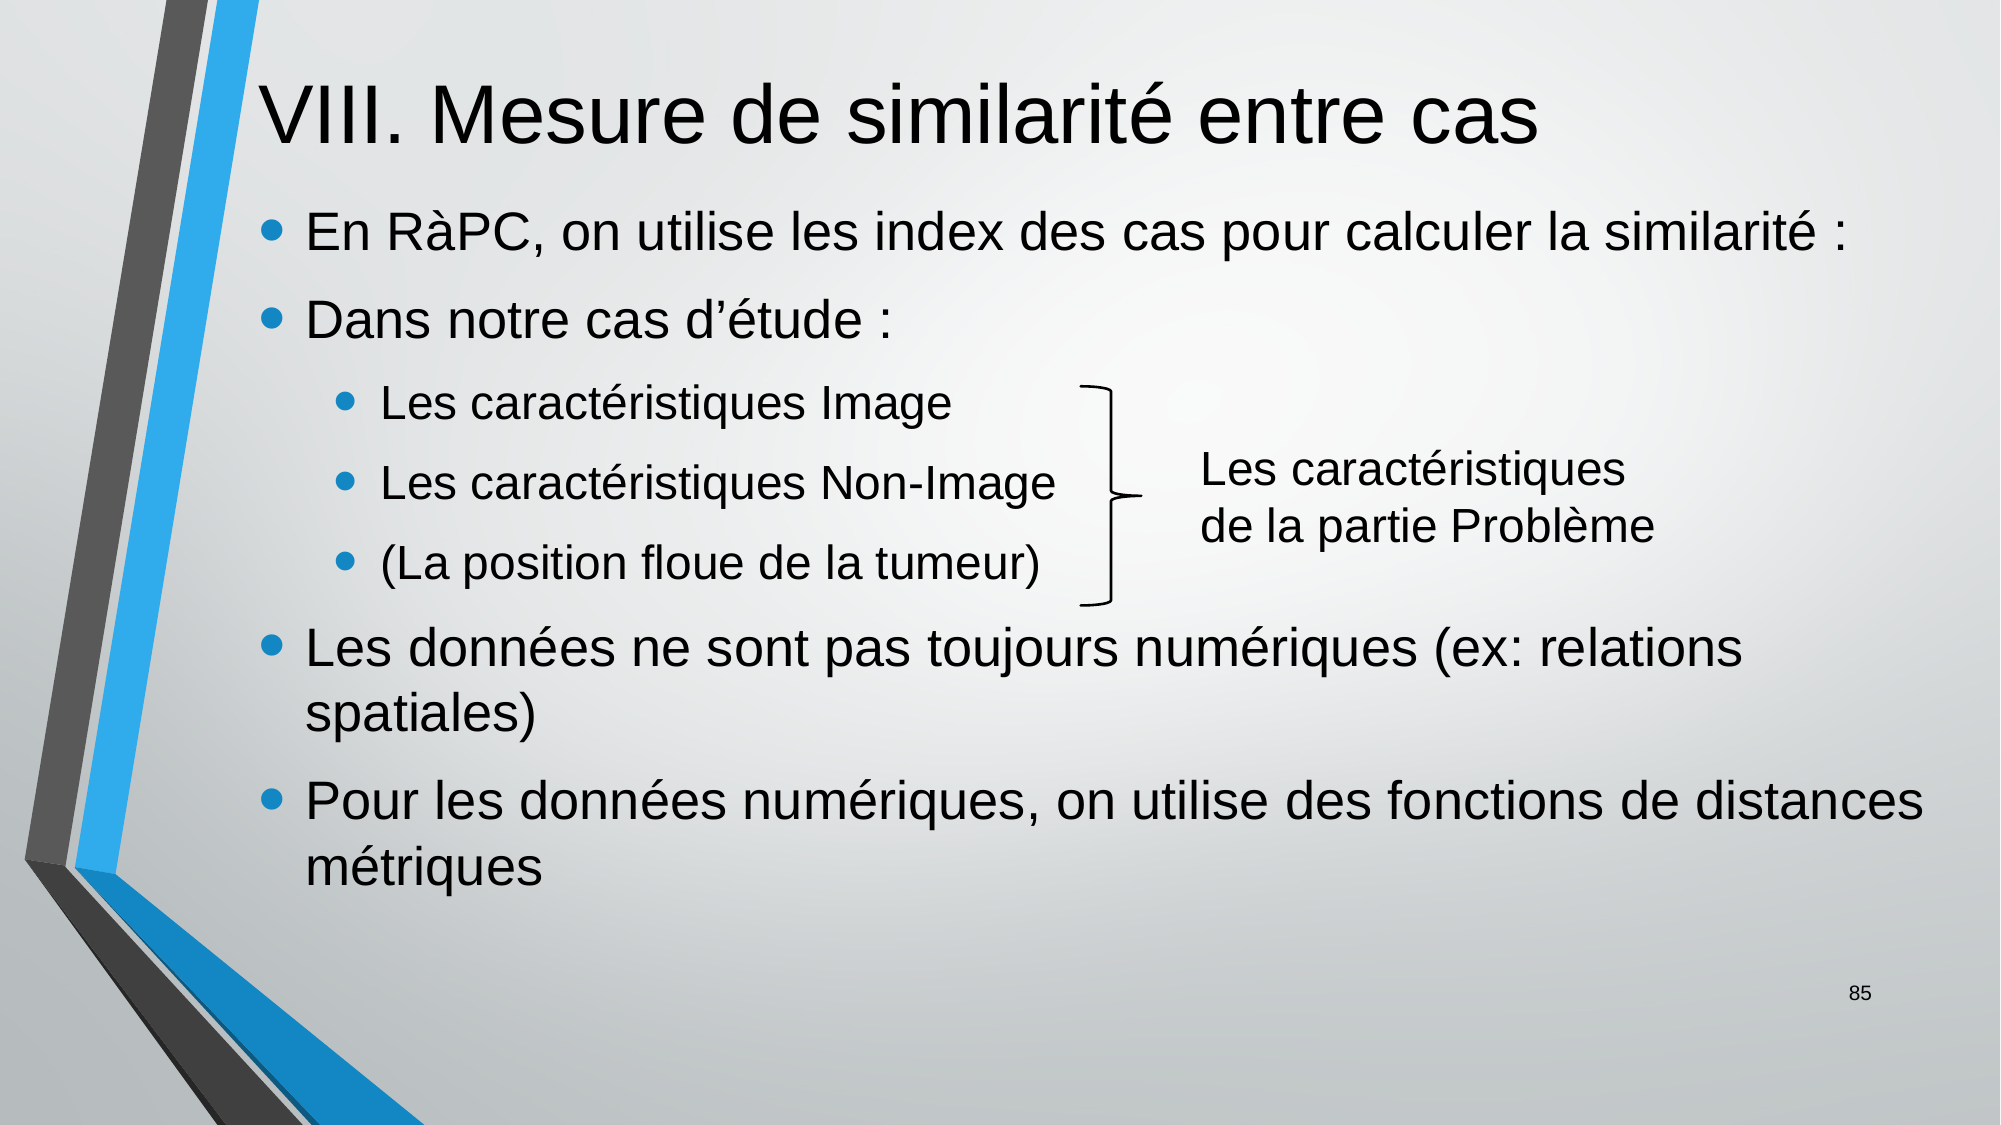

# VIII. Mesure de similarité entre cas
En RàPC, on utilise les index des cas pour calculer la similarité :
Dans notre cas d’étude :
Les caractéristiques Image
Les caractéristiques Non-Image
(La position floue de la tumeur)
Les données ne sont pas toujours numériques (ex: relations spatiales)
Pour les données numériques, on utilise des fonctions de distances métriques

Les caractéristiques de la partie Problème
85